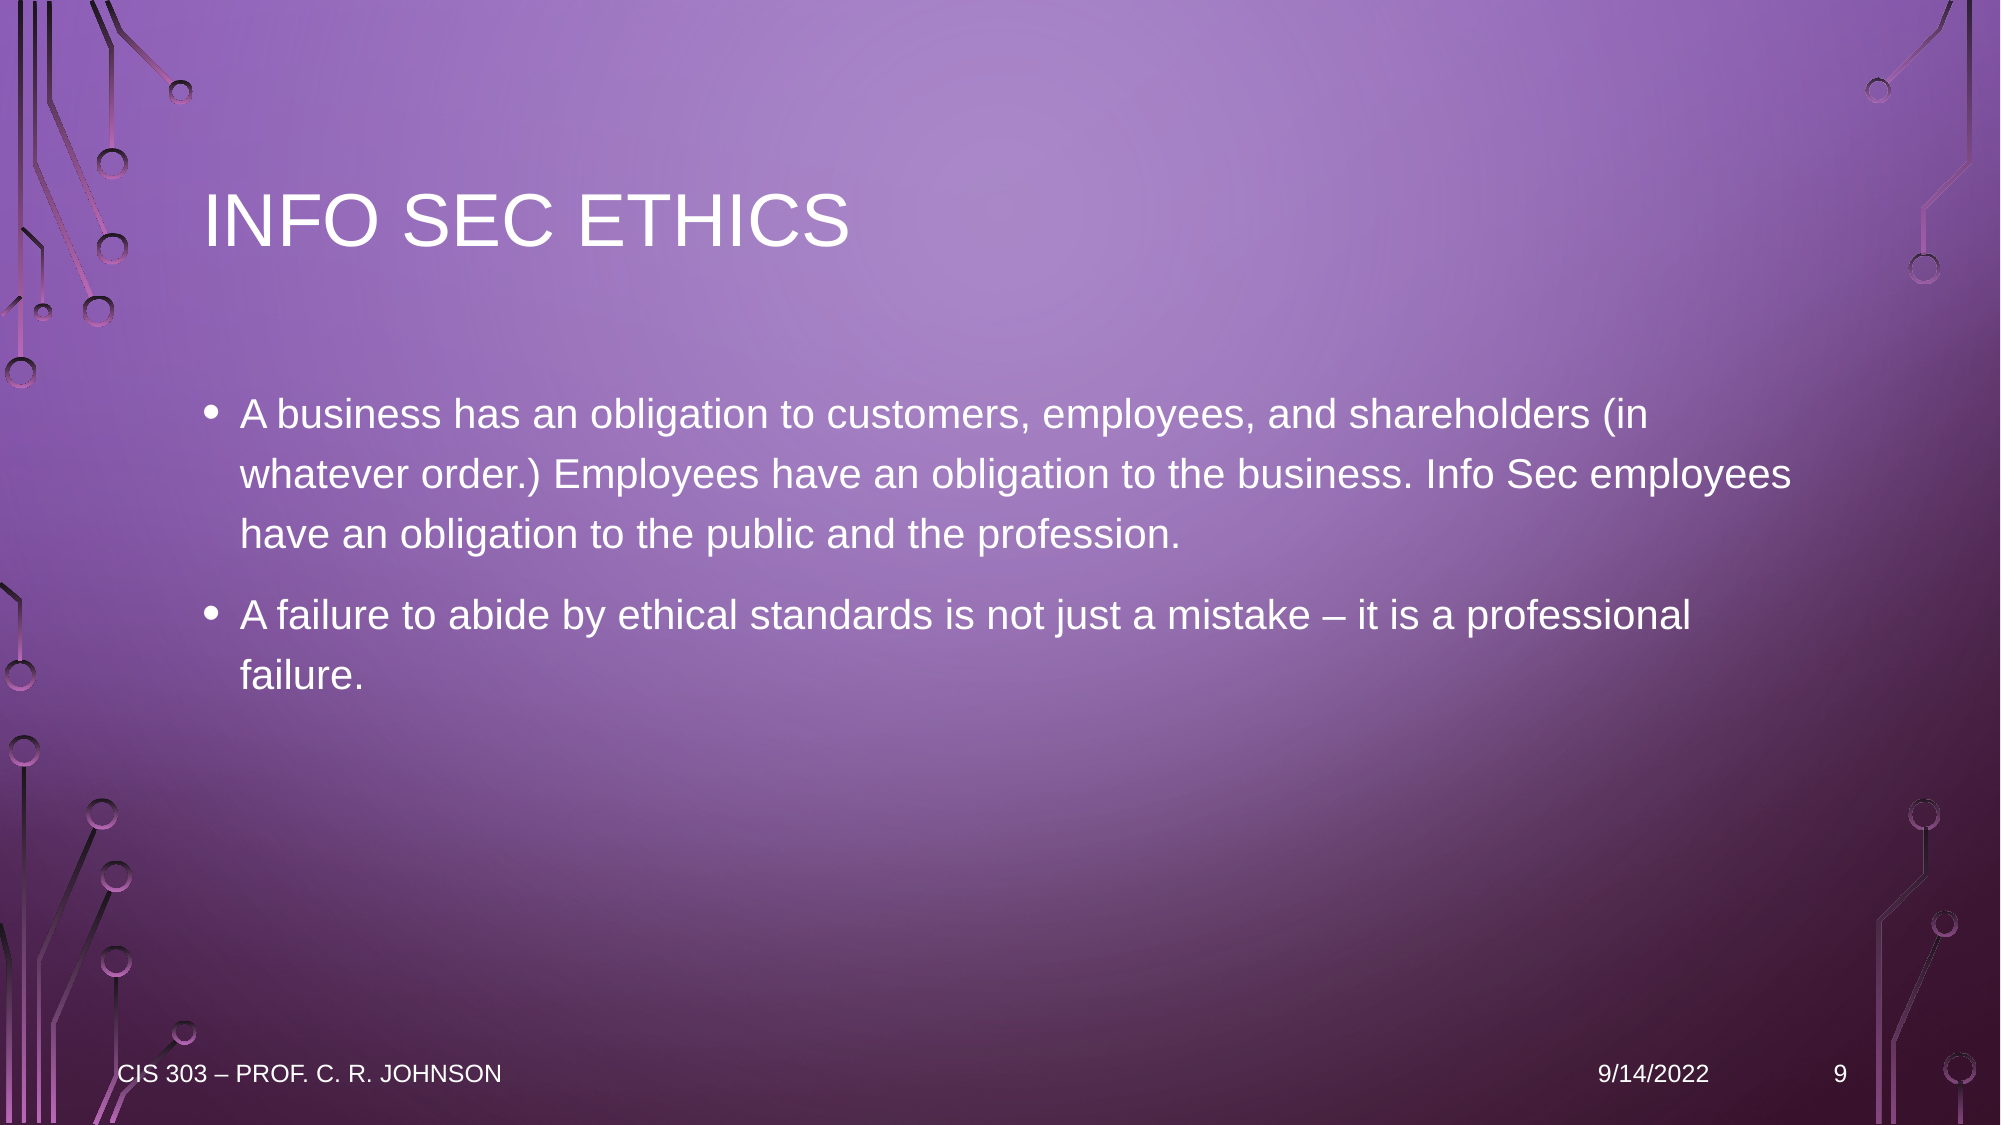

# Info Sec Ethics
A business has an obligation to customers, employees, and shareholders (in whatever order.) Employees have an obligation to the business. Info Sec employees have an obligation to the public and the profession.
A failure to abide by ethical standards is not just a mistake – it is a professional failure.
CIS 303 – Prof. C. R. Johnson
9/14/2022
9